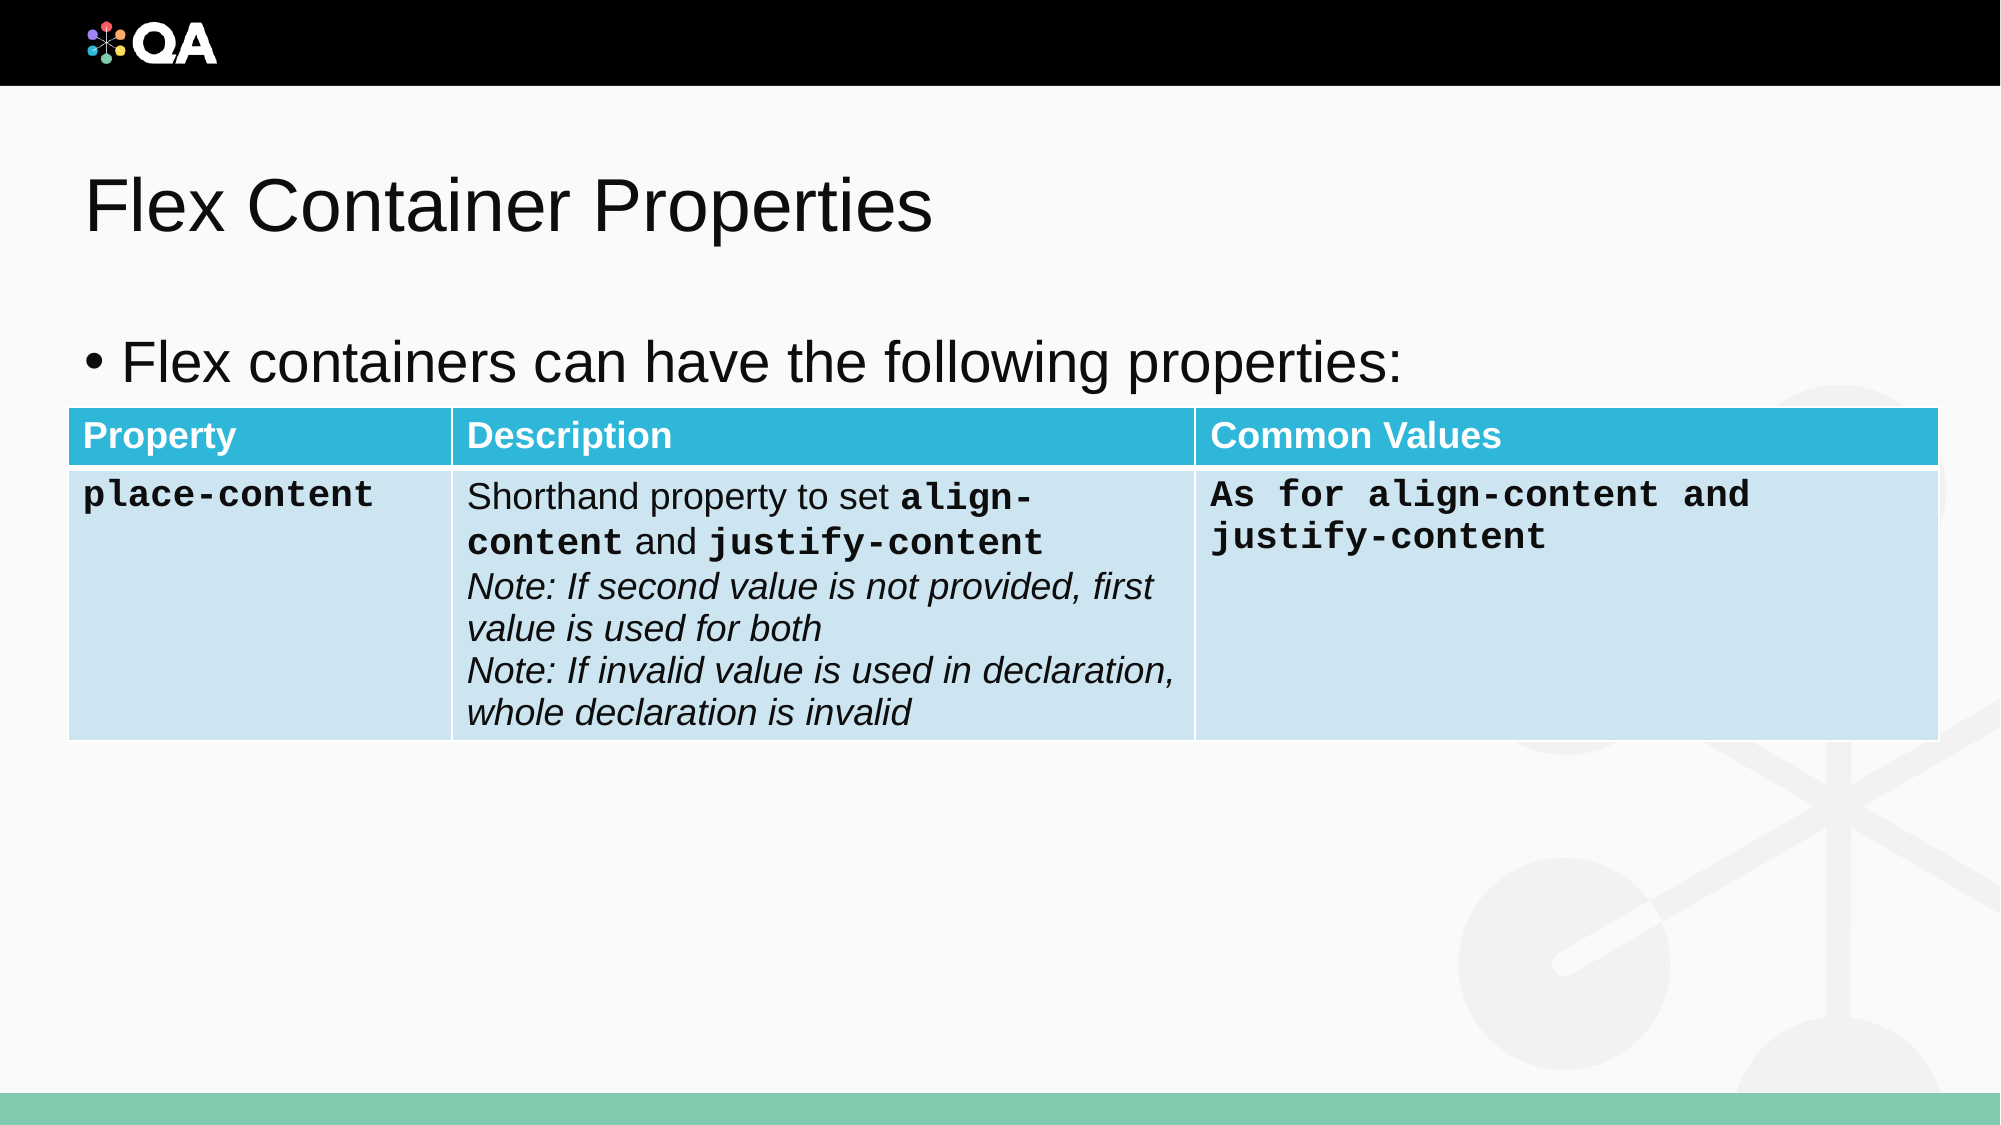

# Flex Container Properties
Flex containers can have the following properties:

| Property | Description | Common Values |
| --- | --- | --- |
| place-content | Shorthand property to set align-content and justify-content Note: If second value is not provided, first value is used for both Note: If invalid value is used in declaration, whole declaration is invalid | As for align-content and justify-content |